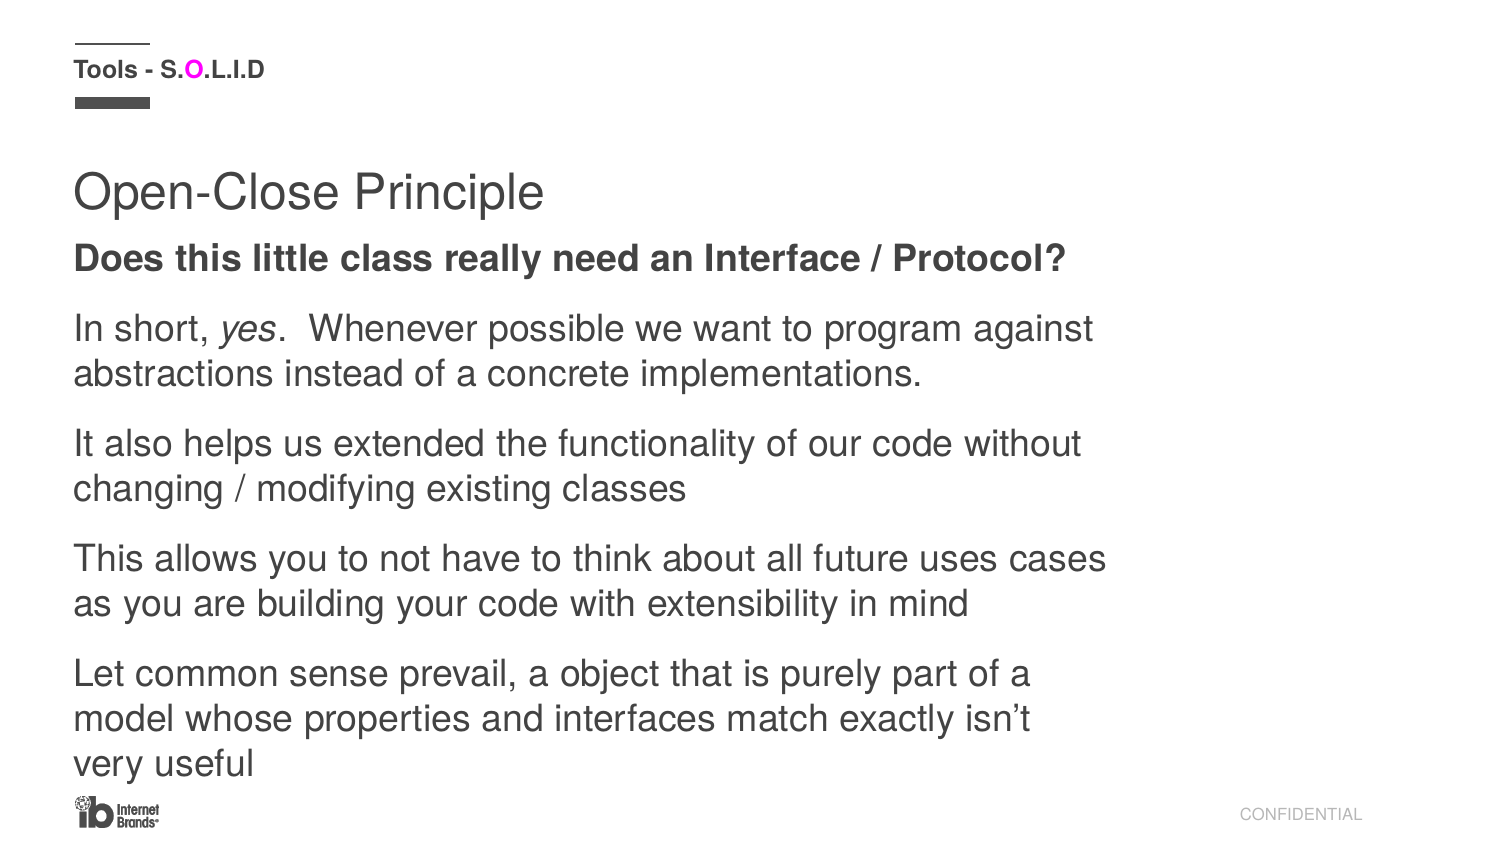

Tools - S.O.L.I.D
# Open-Close Principle
Does this little class really need an Interface / Protocol?
In short, yes.  Whenever possible we want to program against abstractions instead of a concrete implementations.
It also helps us extended the functionality of our code without changing / modifying existing classes
This allows you to not have to think about all future uses cases as you are building your code with extensibility in mind
Let common sense prevail, a object that is purely part of a model whose properties and interfaces match exactly isn’t very useful